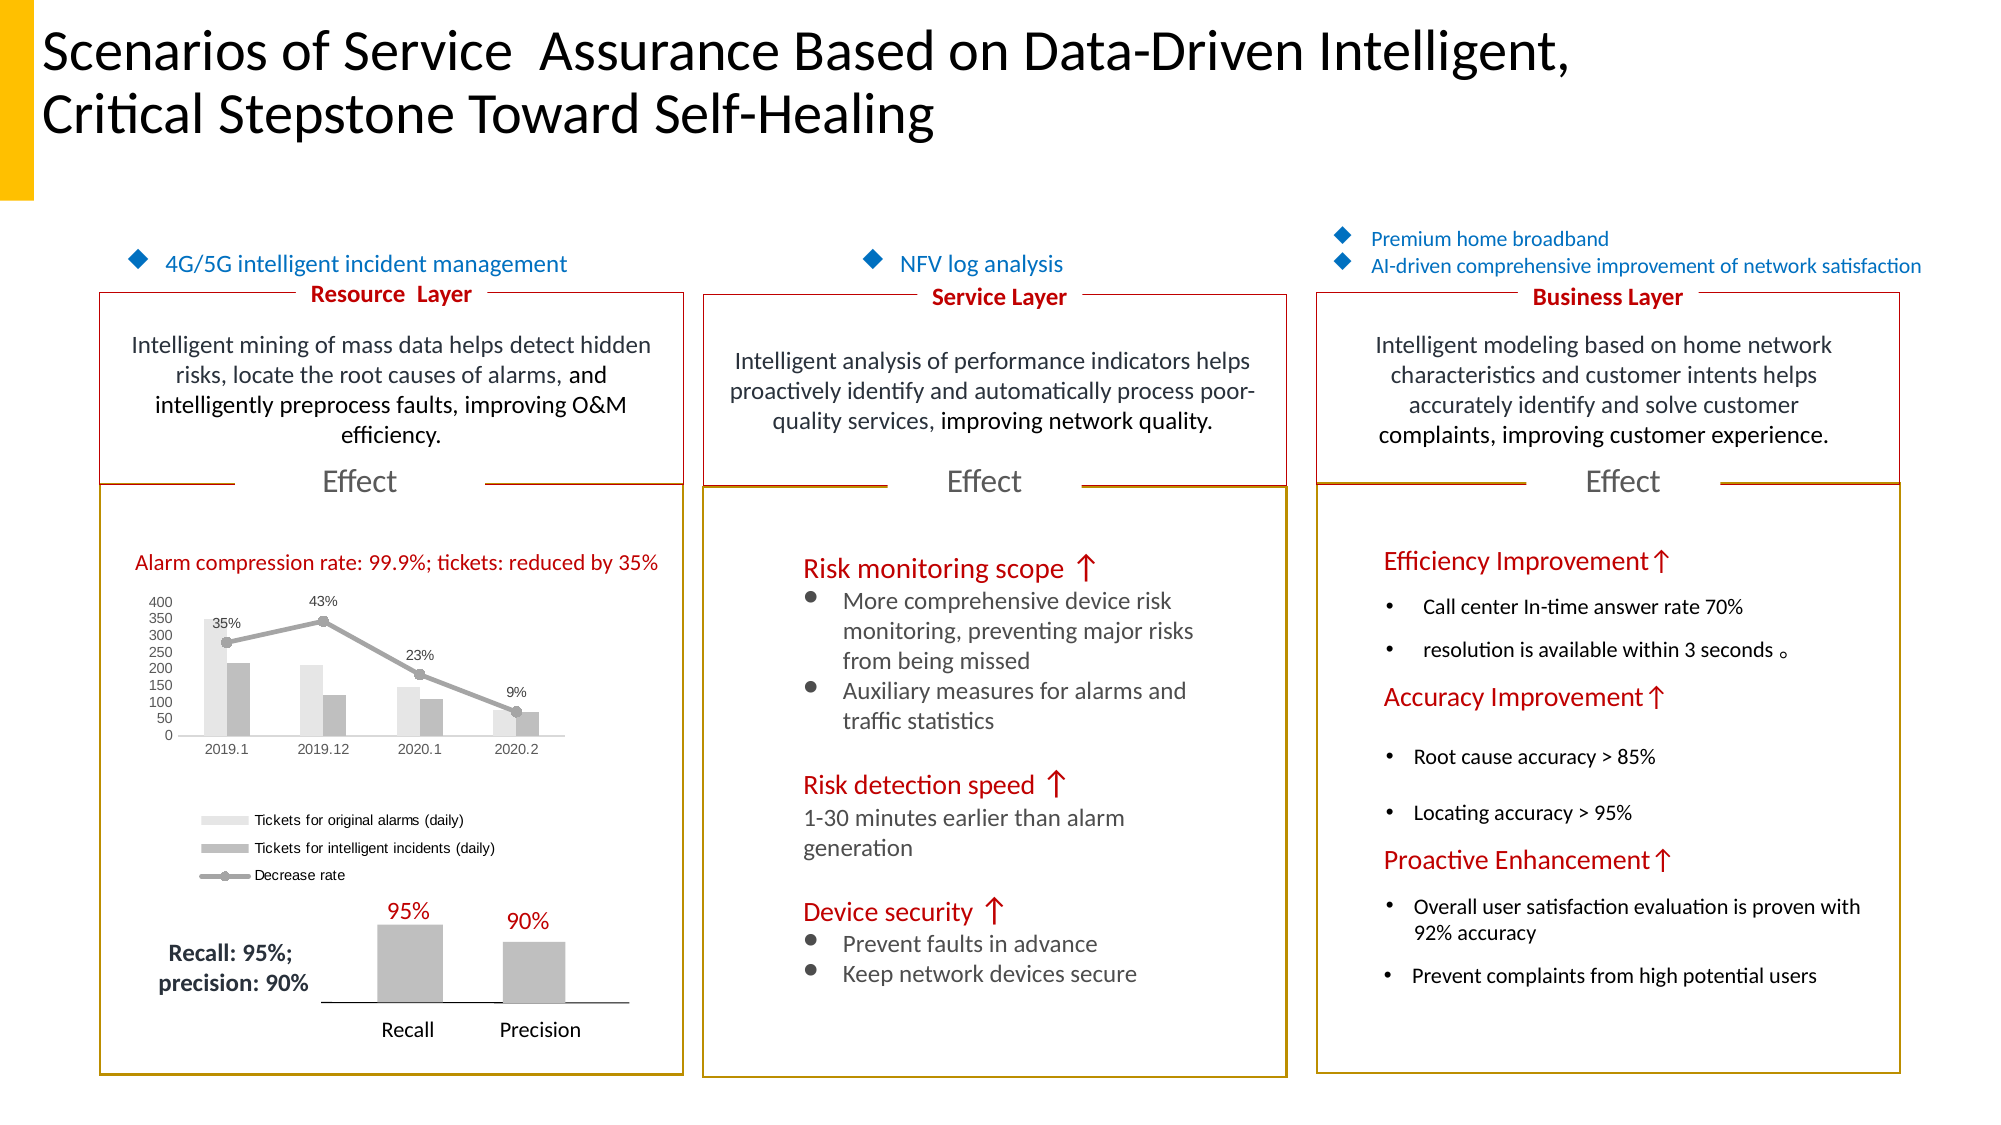

# Scenarios of Service  Assurance Based on Data-Driven Intelligent, Critical Stepstone Toward Self-Healing
Premium home broadband
AI-driven comprehensive improvement of network satisfaction
4G/5G intelligent incident management
NFV log analysis
Resource  Layer
Service Layer
Business Layer
Intelligent mining of mass data helps detect hidden risks, locate the root causes of alarms, and intelligently preprocess faults, improving O&M efficiency.
Intelligent modeling based on home network characteristics and customer intents helps accurately identify and solve customer complaints, improving customer experience.
Intelligent analysis of performance indicators helps proactively identify and automatically process poor-quality services, improving network quality.
Effect
Effect
Effect

Efficiency Improvement↑
Call center In-time answer rate 70%
resolution is available within 3 seconds。
Accuracy Improvement↑
Root cause accuracy > 85%
Locating accuracy > 95%
Proactive Enhancement↑
Overall user satisfaction evaluation is proven with 92% accuracy
Prevent complaints from high potential users

Risk monitoring scope ↑
More comprehensive device risk monitoring, preventing major risks from being missed
Auxiliary measures for alarms and traffic statistics

Risk detection speed ↑
1-30 minutes earlier than alarm generation

Device security ↑
Prevent faults in advance
Keep network devices secure
Alarm compression rate: 99.9%; tickets: reduced by 35%

### Chart

| Category | Tickets for original alarms (daily) | Tickets for intelligent incidents (daily) | Decrease rate |
|---|---|---|---|
| 2019.1 | 350.0 | 220.0 | 0.35 |
| 2019.12 | 213.0 | 122.0 | 0.43 |
| 2020.1 | 146.0 | 112.0 | 0.23 |
| 2020.2 | 78.0 | 71.0 | 0.09 |
95%
90%

Recall: 95%;
precision: 90%
Recall
Precision